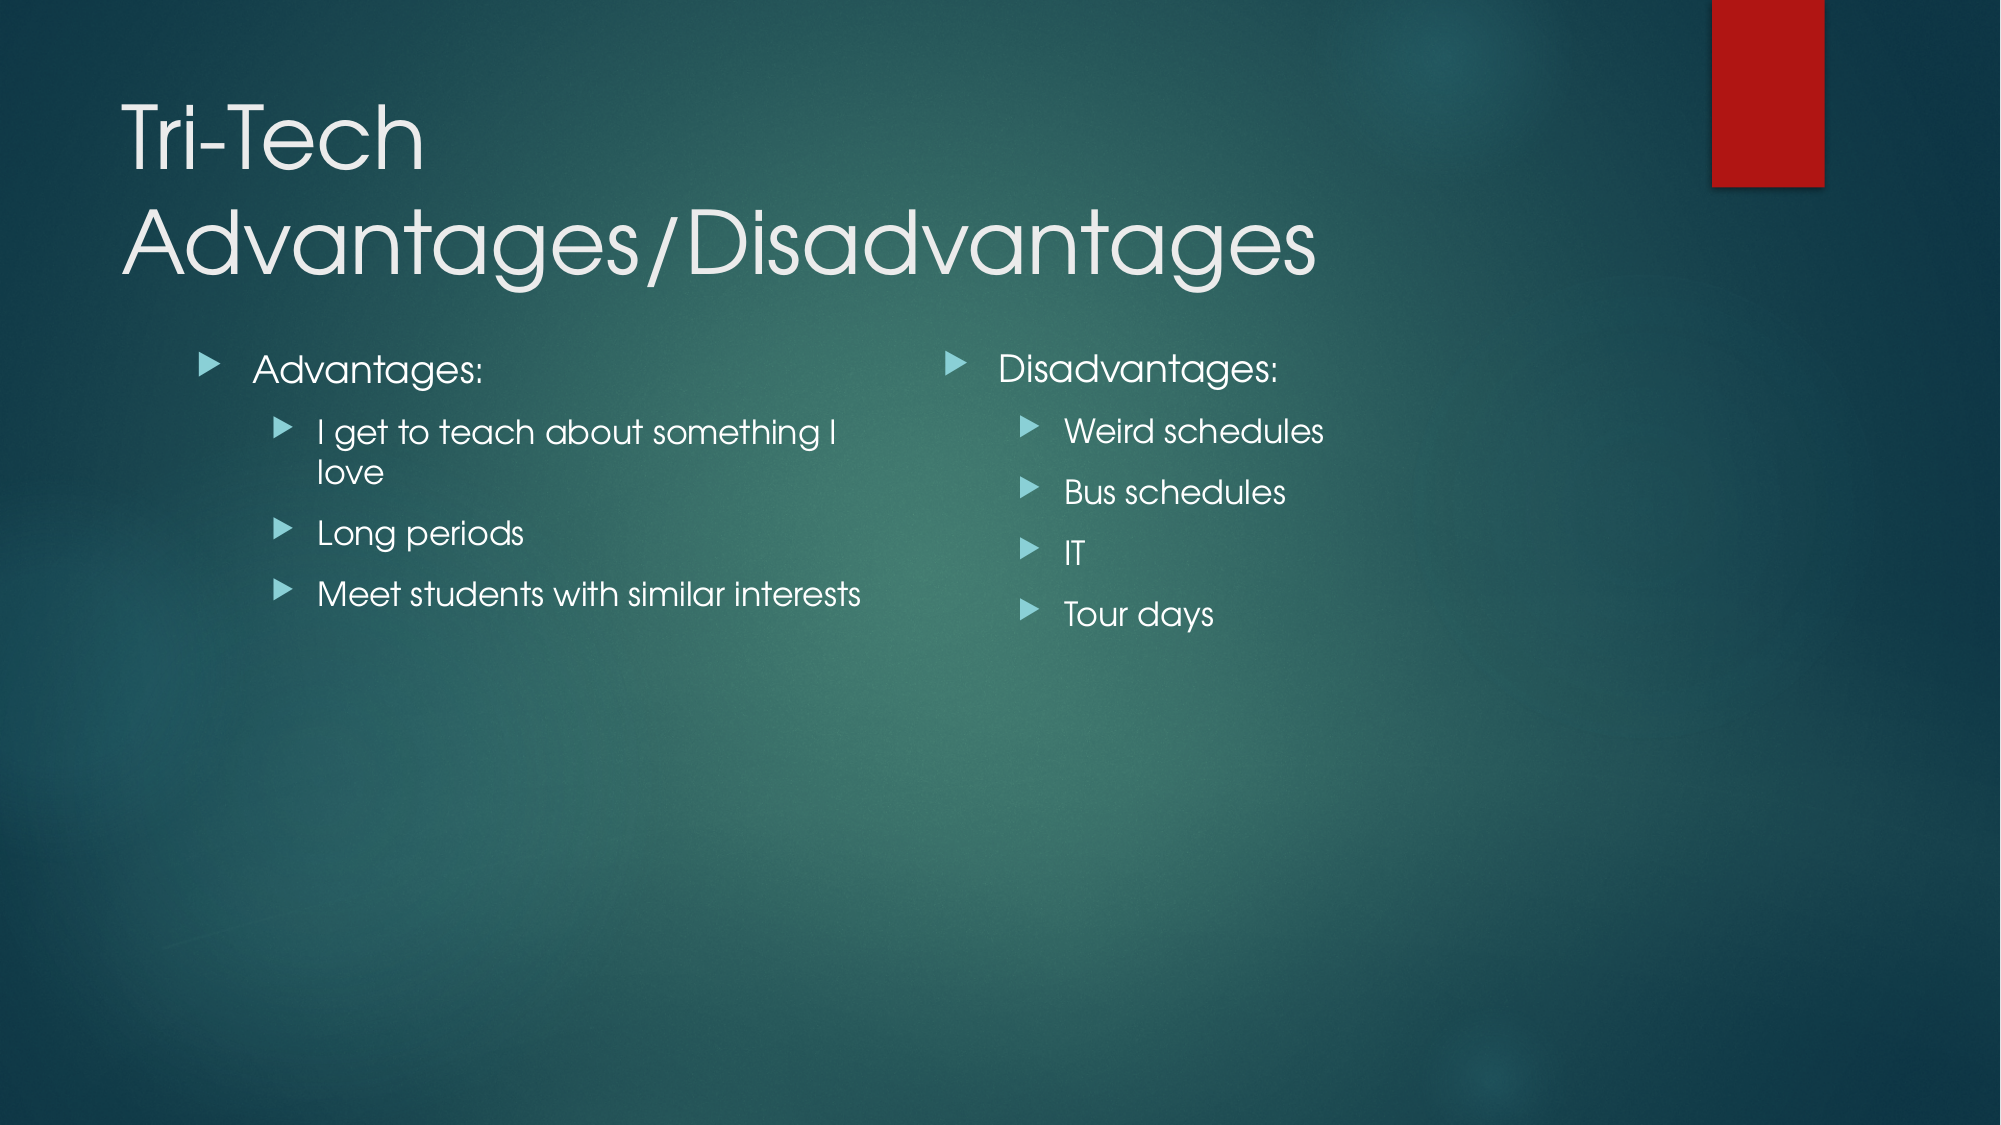

# Tri-Tech Advantages/Disadvantages
Disadvantages:
Weird schedules
Bus schedules
IT
Tour days

Advantages:
I get to teach about something I love
Long periods
Meet students with similar interests